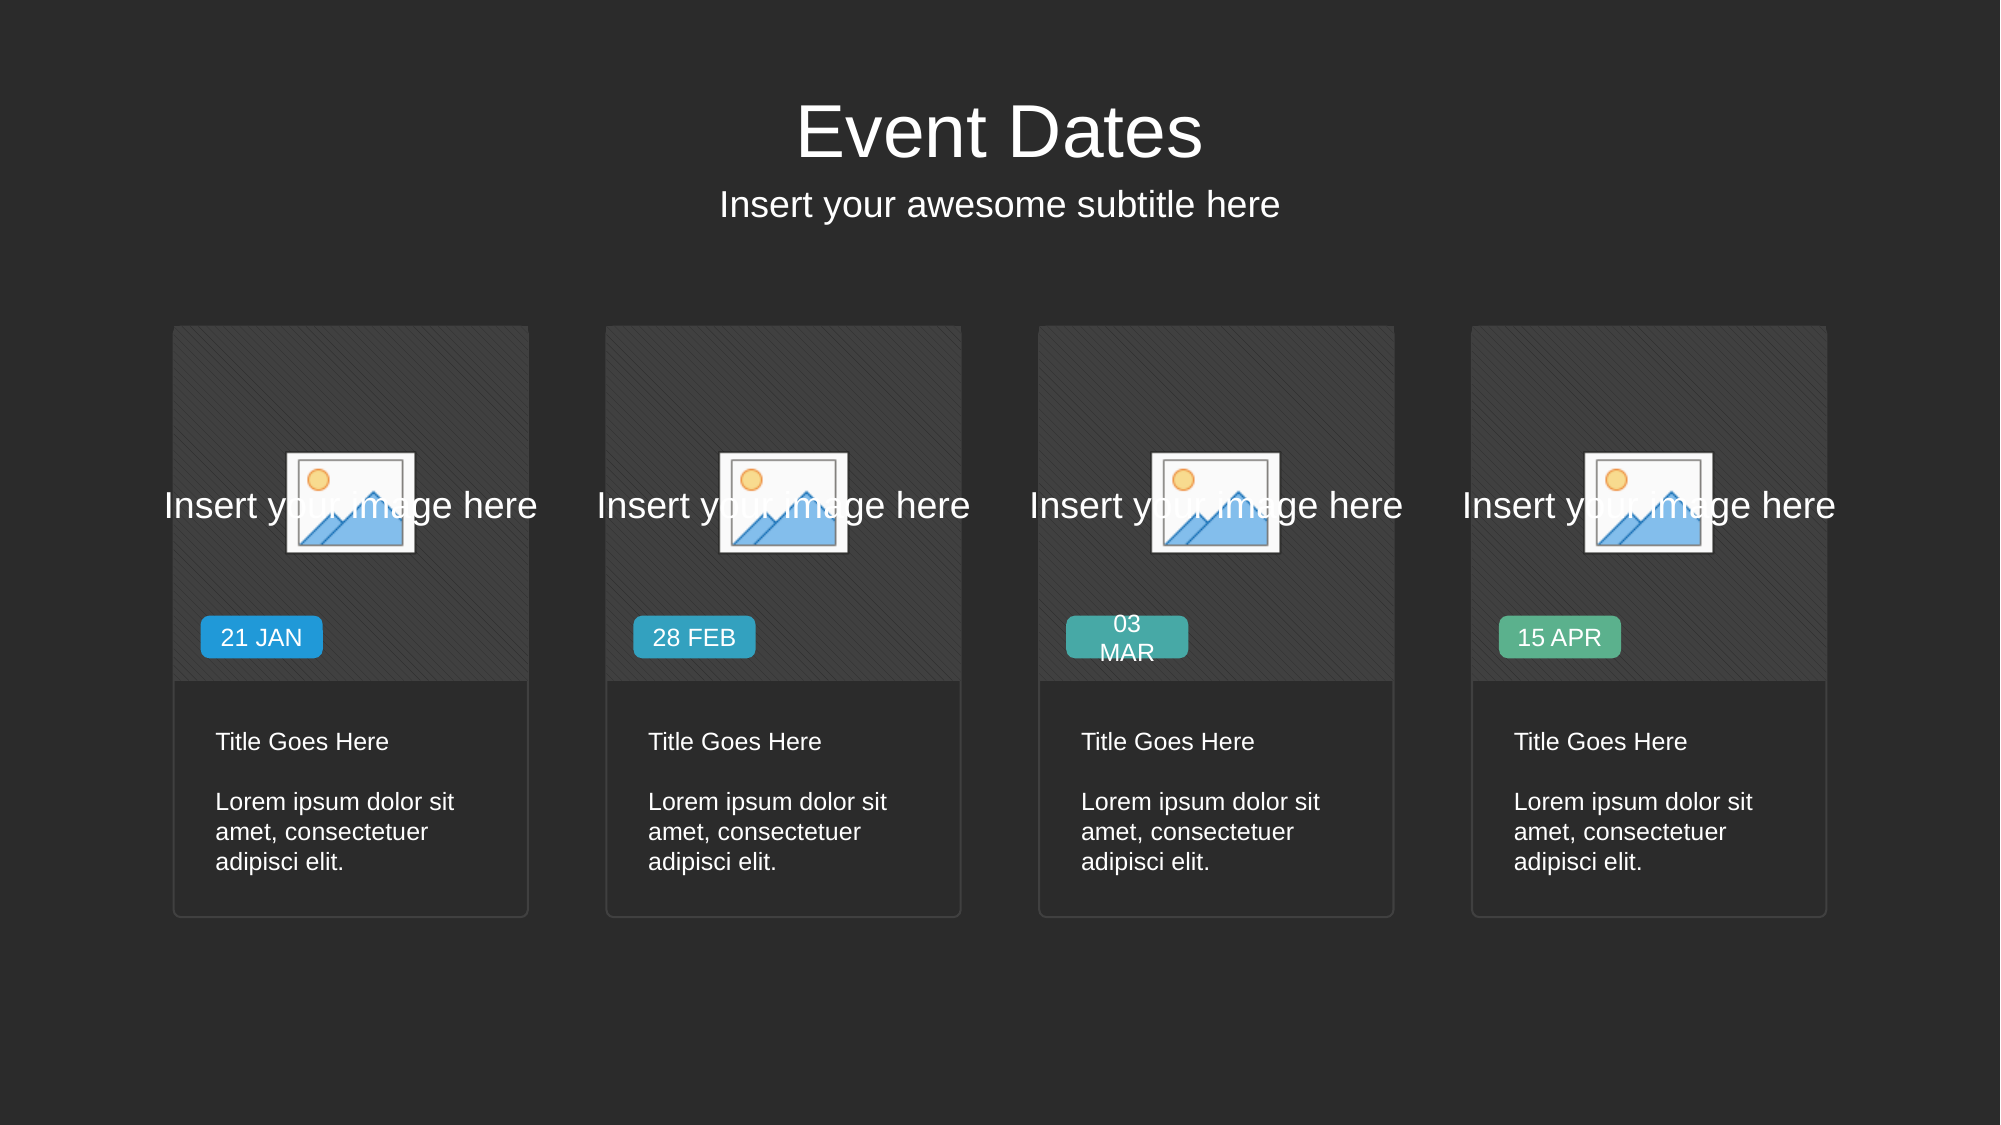

# Event Dates
Insert your awesome subtitle here

21 JAN
28 FEB
03 MAR
15 APR
Title Goes Here

Lorem ipsum dolor sit amet, consectetuer adipisci elit.
Title Goes Here

Lorem ipsum dolor sit amet, consectetuer adipisci elit.
Title Goes Here

Lorem ipsum dolor sit amet, consectetuer adipisci elit.
Title Goes Here

Lorem ipsum dolor sit amet, consectetuer adipisci elit.